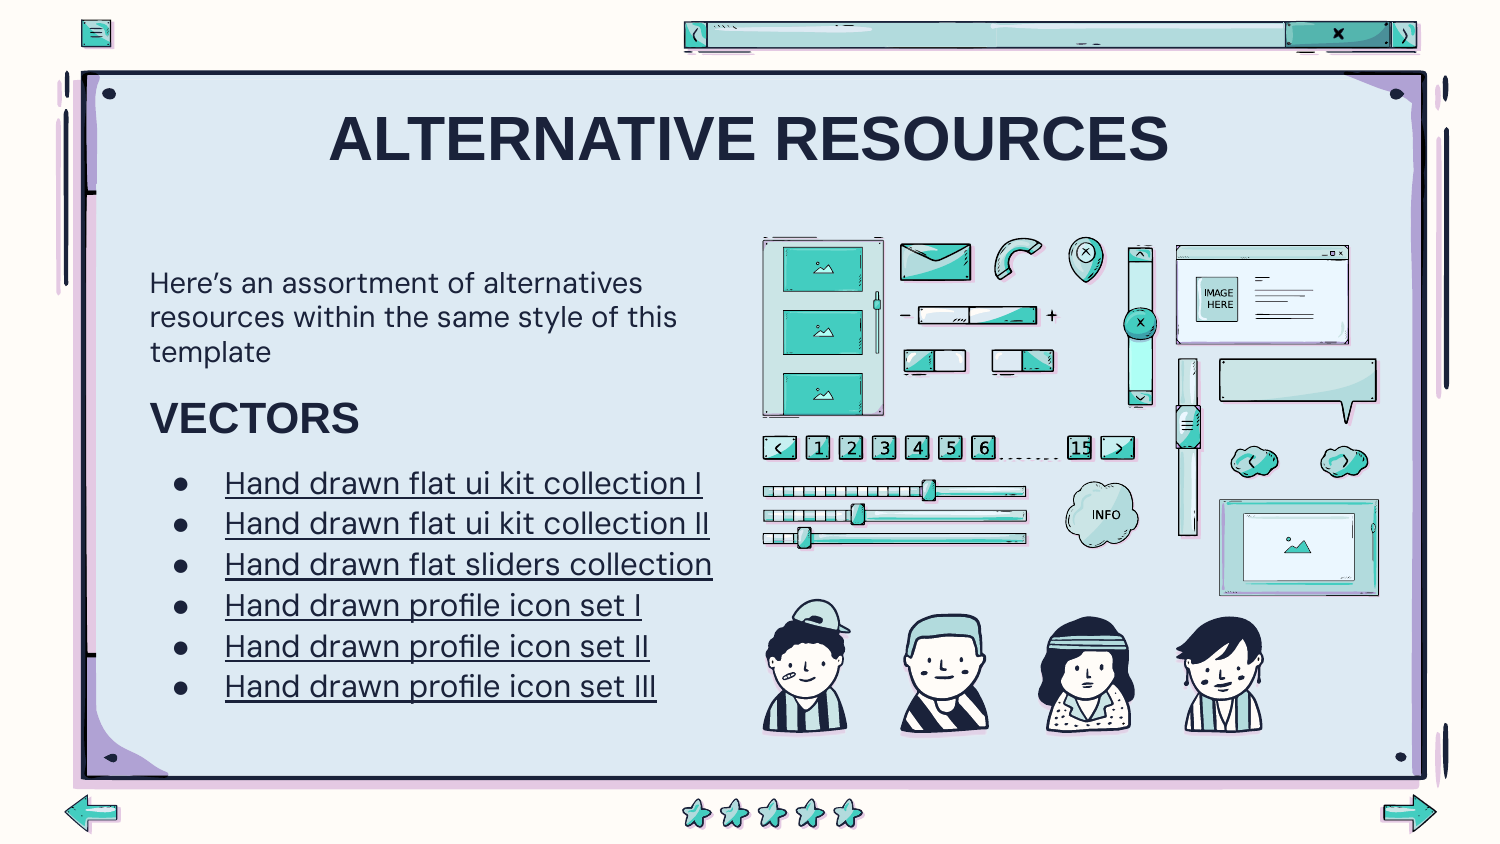

# ALTERNATIVE RESOURCES

Here’s an assortment of alternatives resources within the same style of this template
VECTORS
Hand drawn flat ui kit collection I
Hand drawn flat ui kit collection II
Hand drawn flat sliders collection
Hand drawn profile icon set I
Hand drawn profile icon set II
Hand drawn profile icon set III